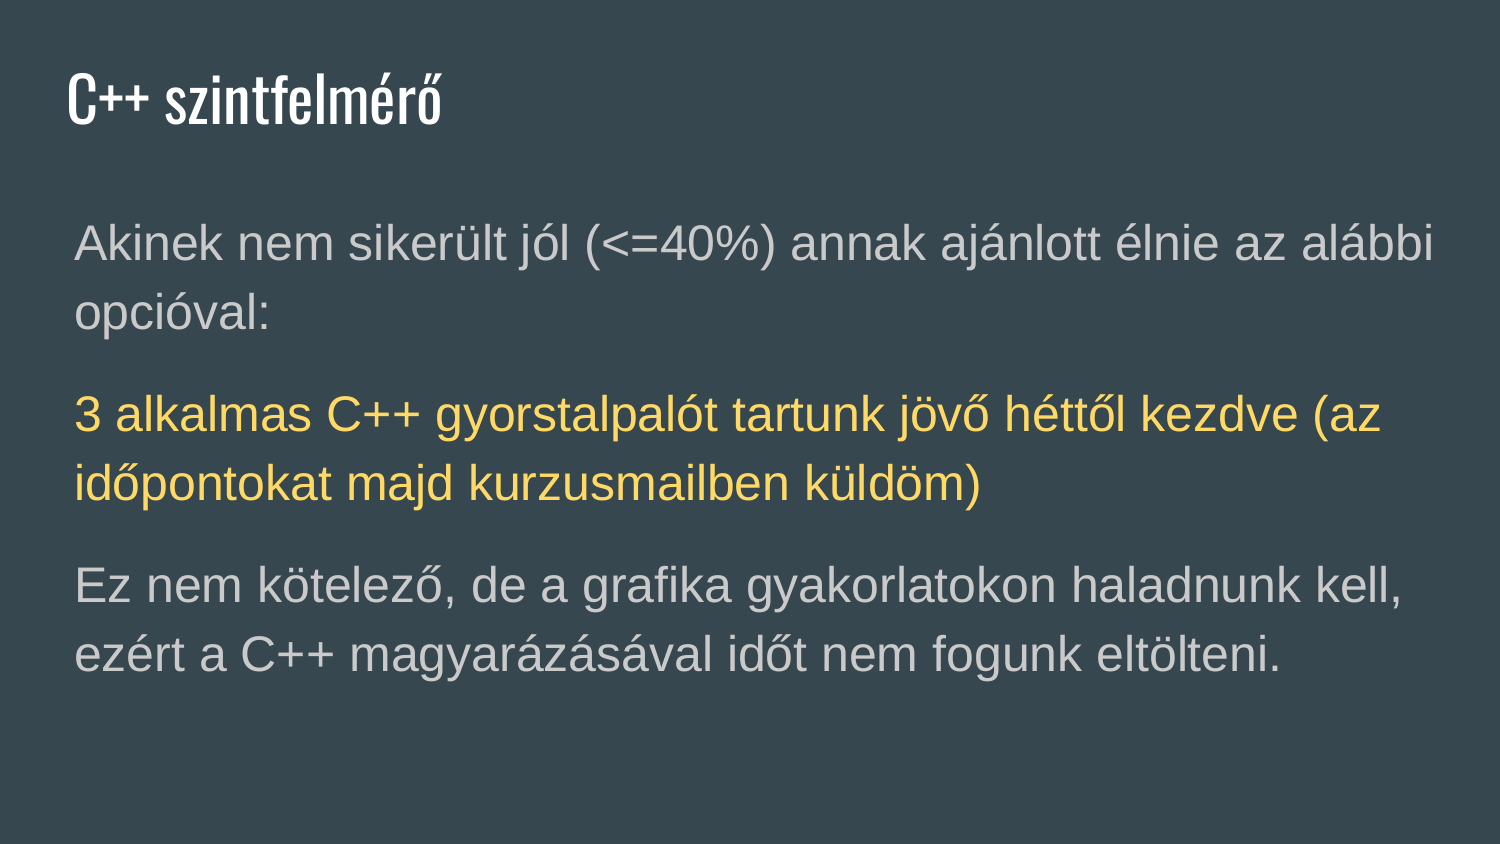

# C++ szintfelmérő
Akinek nem sikerült jól (<=40%) annak ajánlott élnie az alábbi opcióval:
3 alkalmas C++ gyorstalpalót tartunk jövő héttől kezdve (az időpontokat majd kurzusmailben küldöm)
Ez nem kötelező, de a grafika gyakorlatokon haladnunk kell, ezért a C++ magyarázásával időt nem fogunk eltölteni.